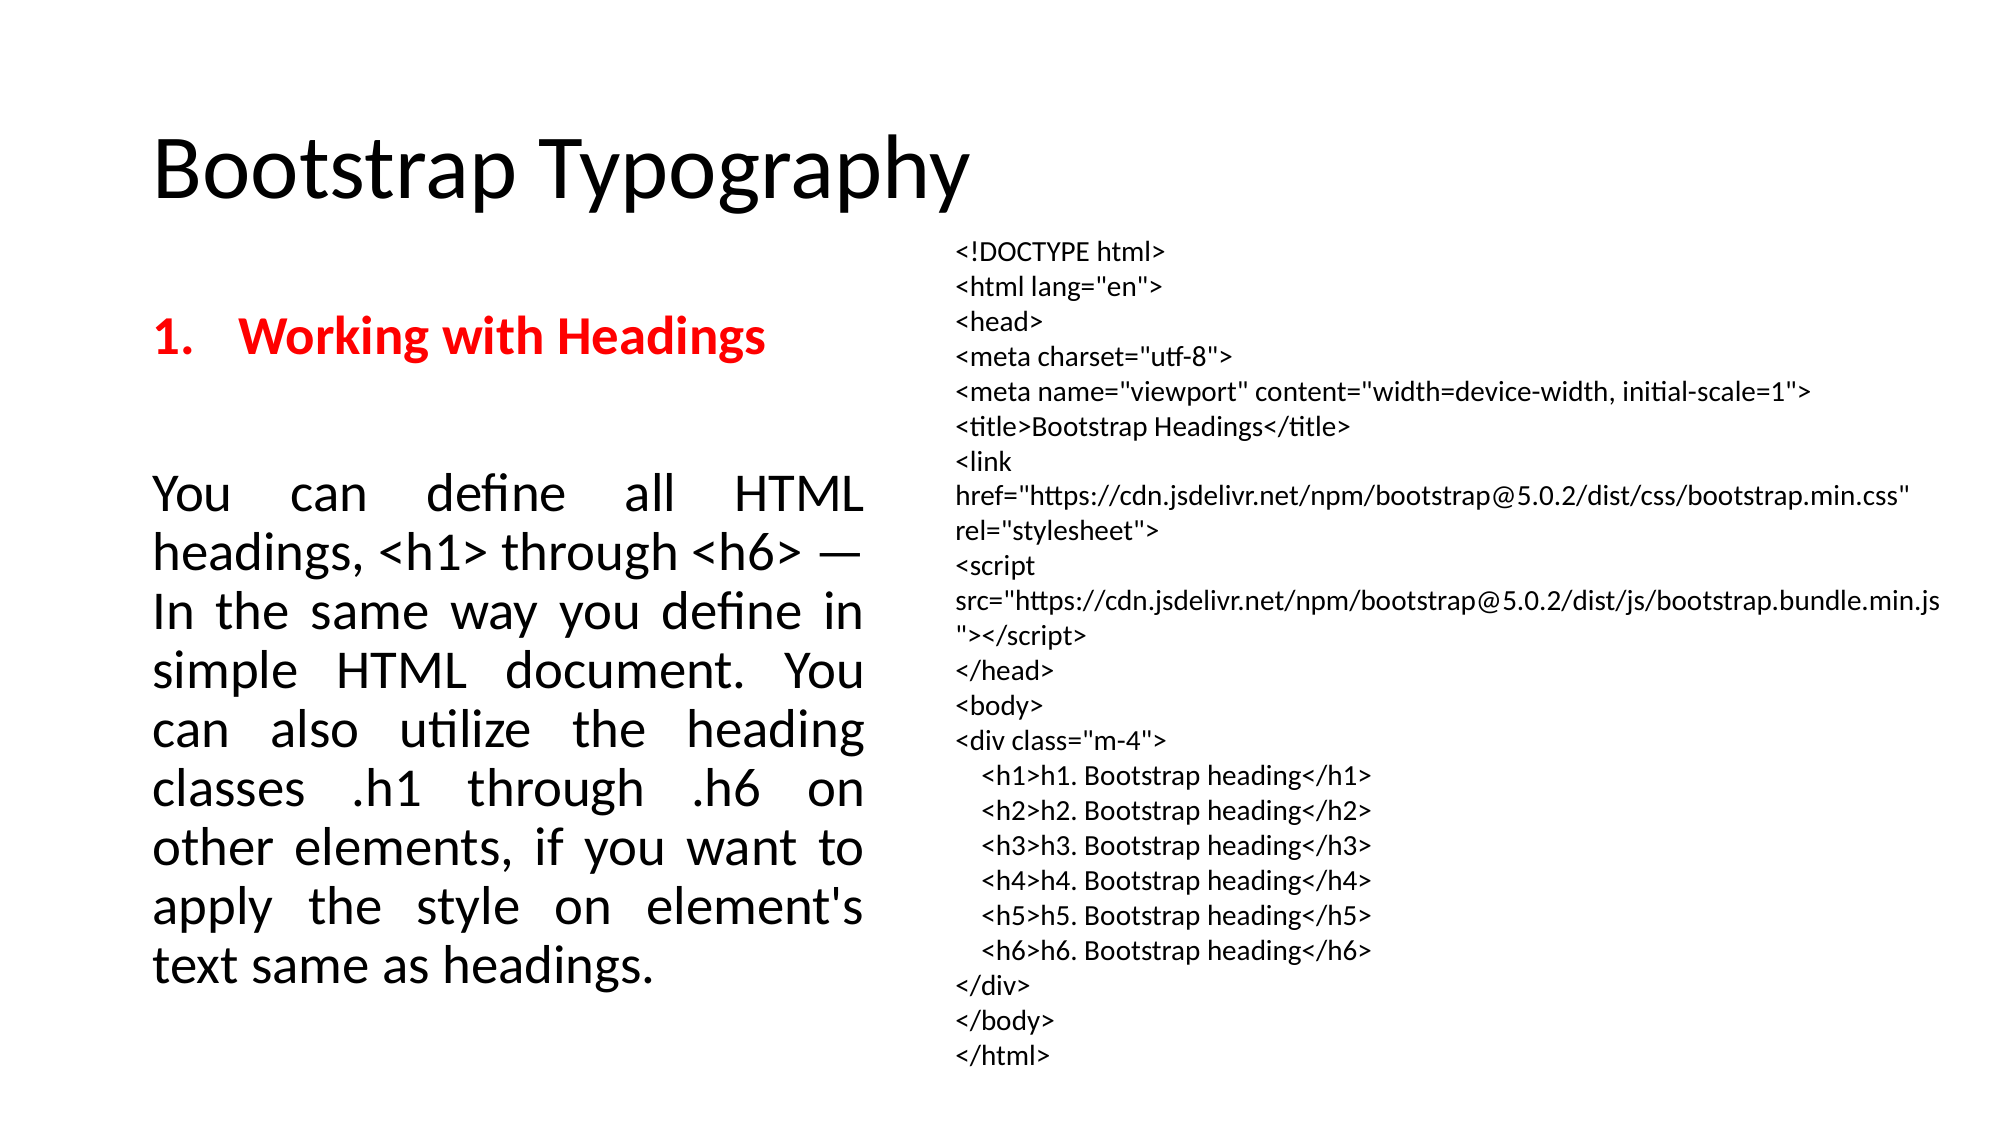

# Bootstrap Typography
<!DOCTYPE html>
<html lang="en">
<head>
<meta charset="utf-8">
<meta name="viewport" content="width=device-width, initial-scale=1">
<title>Bootstrap Headings</title>
<link href="https://cdn.jsdelivr.net/npm/bootstrap@5.0.2/dist/css/bootstrap.min.css" rel="stylesheet">
<script src="https://cdn.jsdelivr.net/npm/bootstrap@5.0.2/dist/js/bootstrap.bundle.min.js"></script>
</head>
<body>
<div class="m-4">
    <h1>h1. Bootstrap heading</h1>
    <h2>h2. Bootstrap heading</h2>
    <h3>h3. Bootstrap heading</h3>
    <h4>h4. Bootstrap heading</h4>
    <h5>h5. Bootstrap heading</h5>
    <h6>h6. Bootstrap heading</h6>
</div>
</body>
</html>
Working with Headings

You can define all HTML headings, <h1> through <h6> — In the same way you define in simple HTML document. You can also utilize the heading classes .h1 through .h6 on other elements, if you want to apply the style on element's text same as headings.